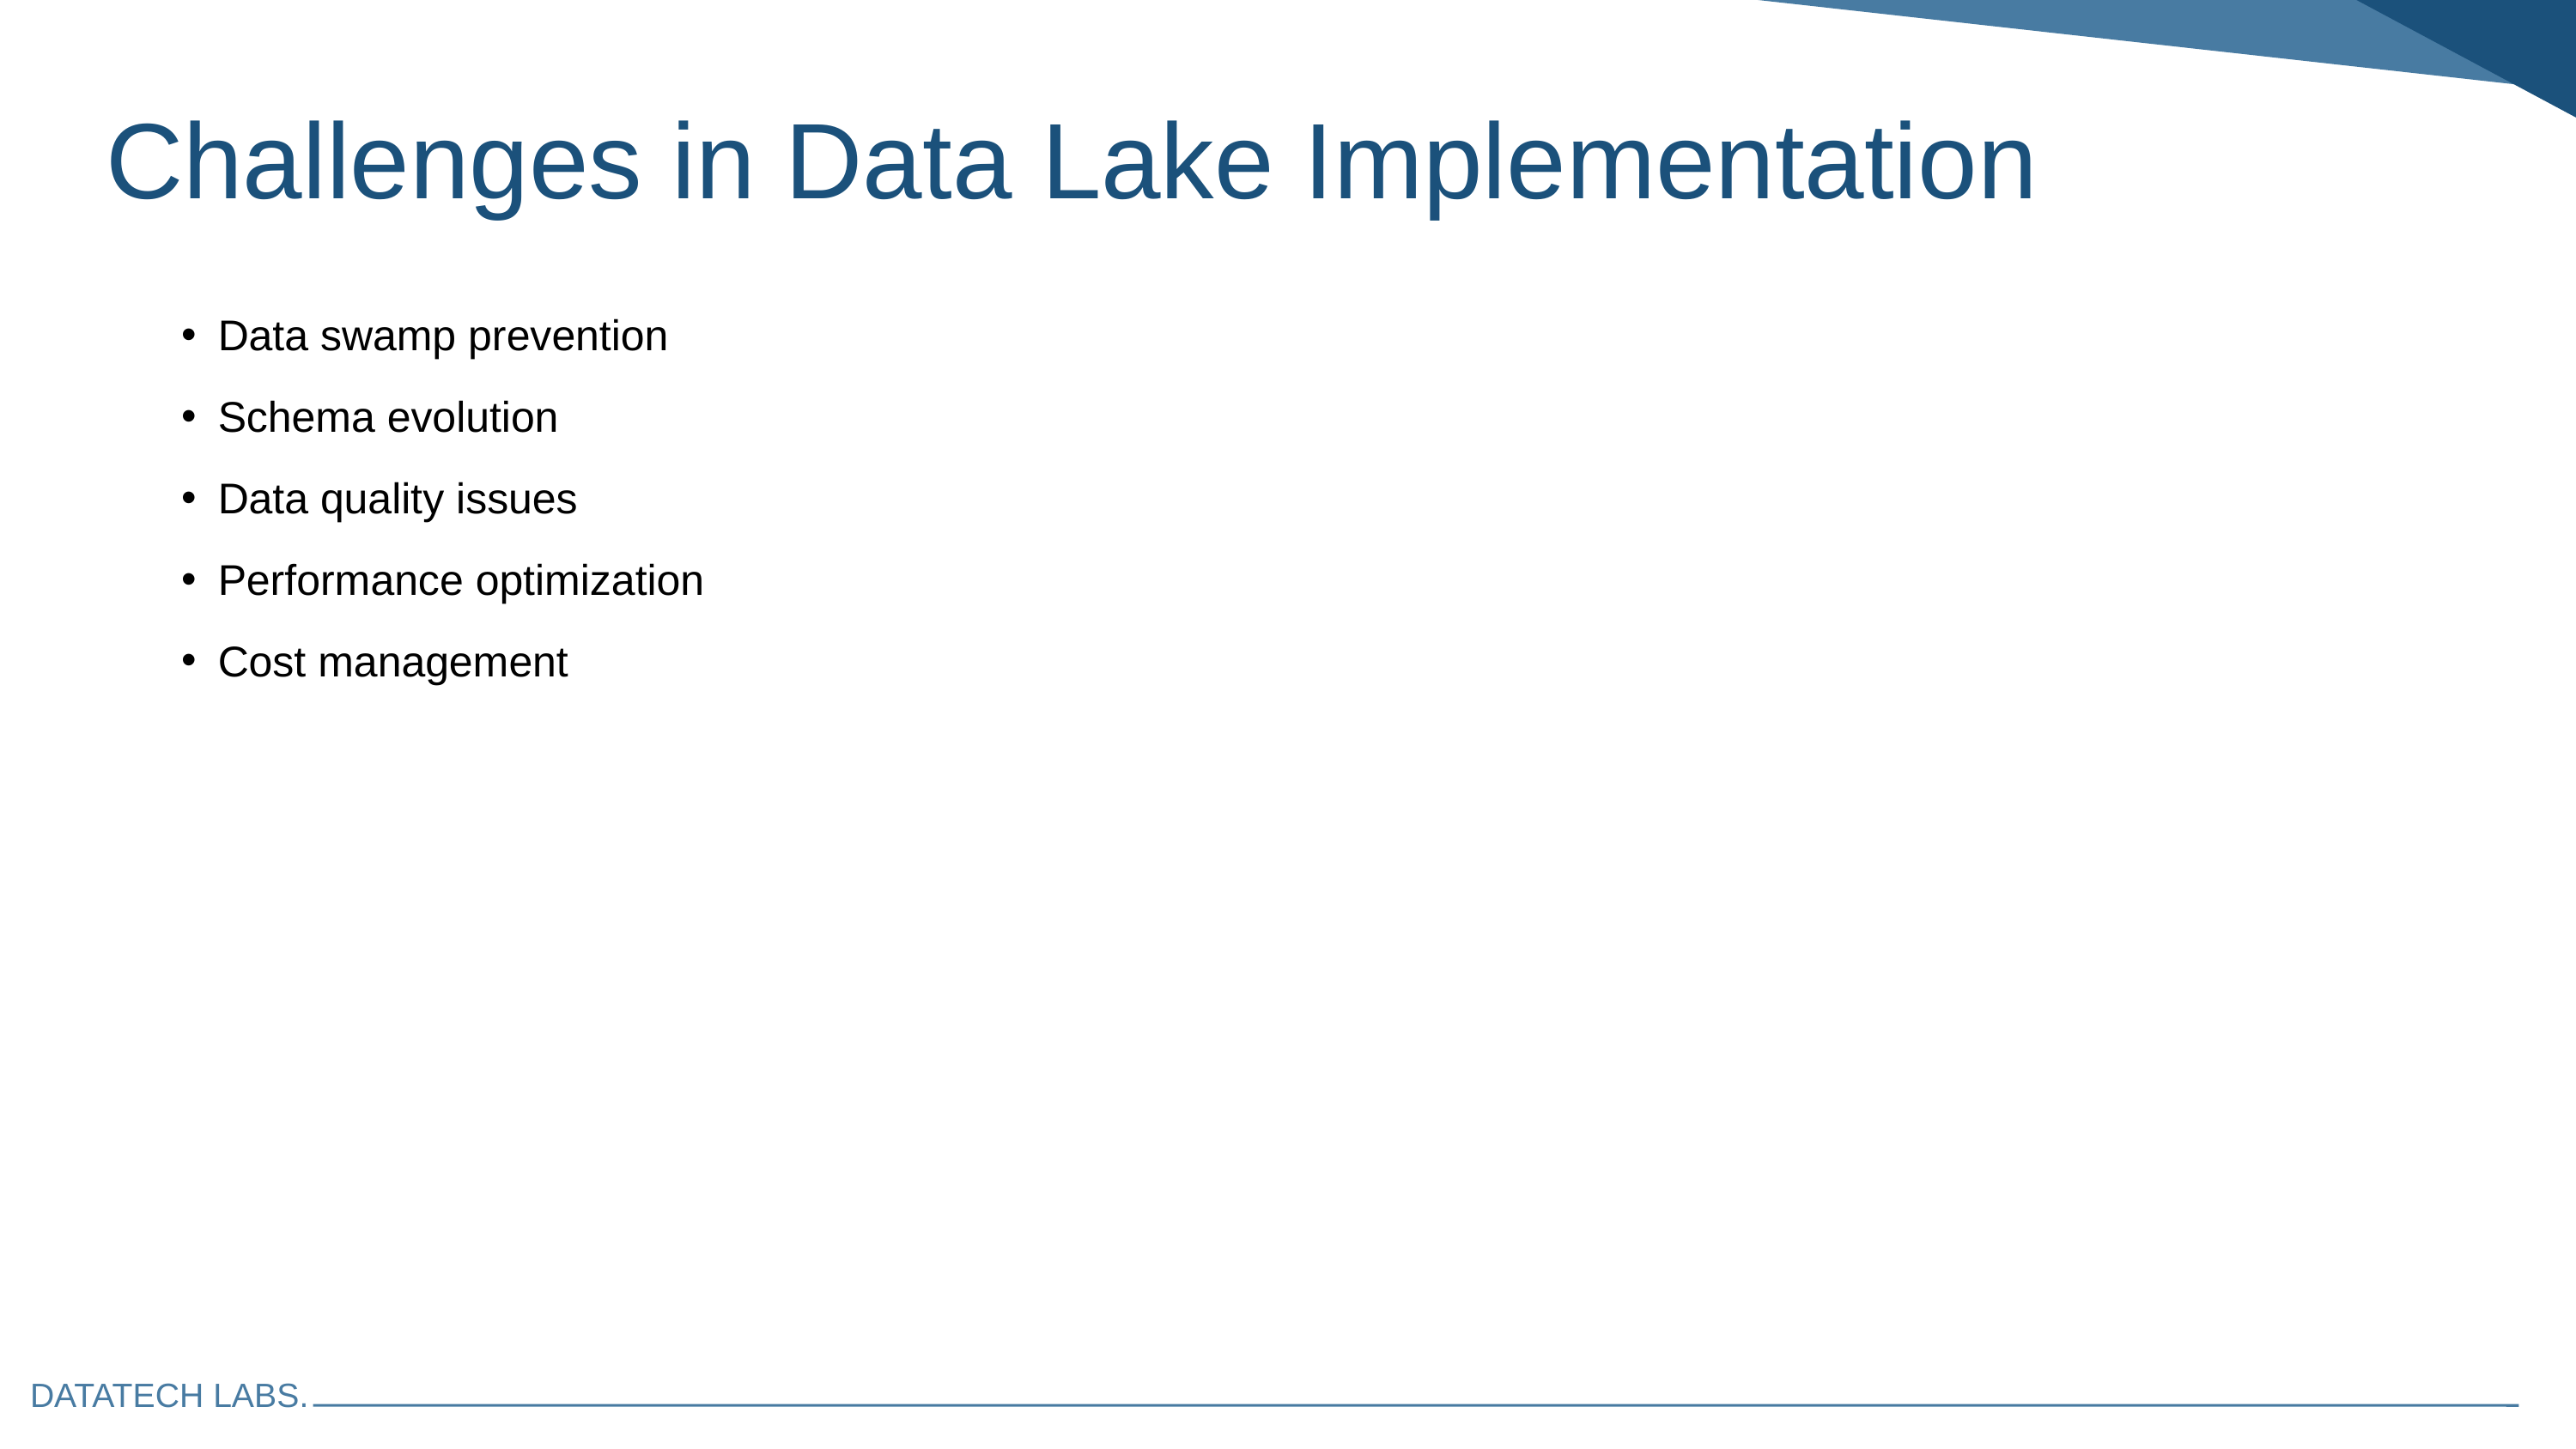

Challenges in Data Lake Implementation
Data swamp prevention
Schema evolution
Data quality issues
Performance optimization
Cost management
DATATECH LABS.